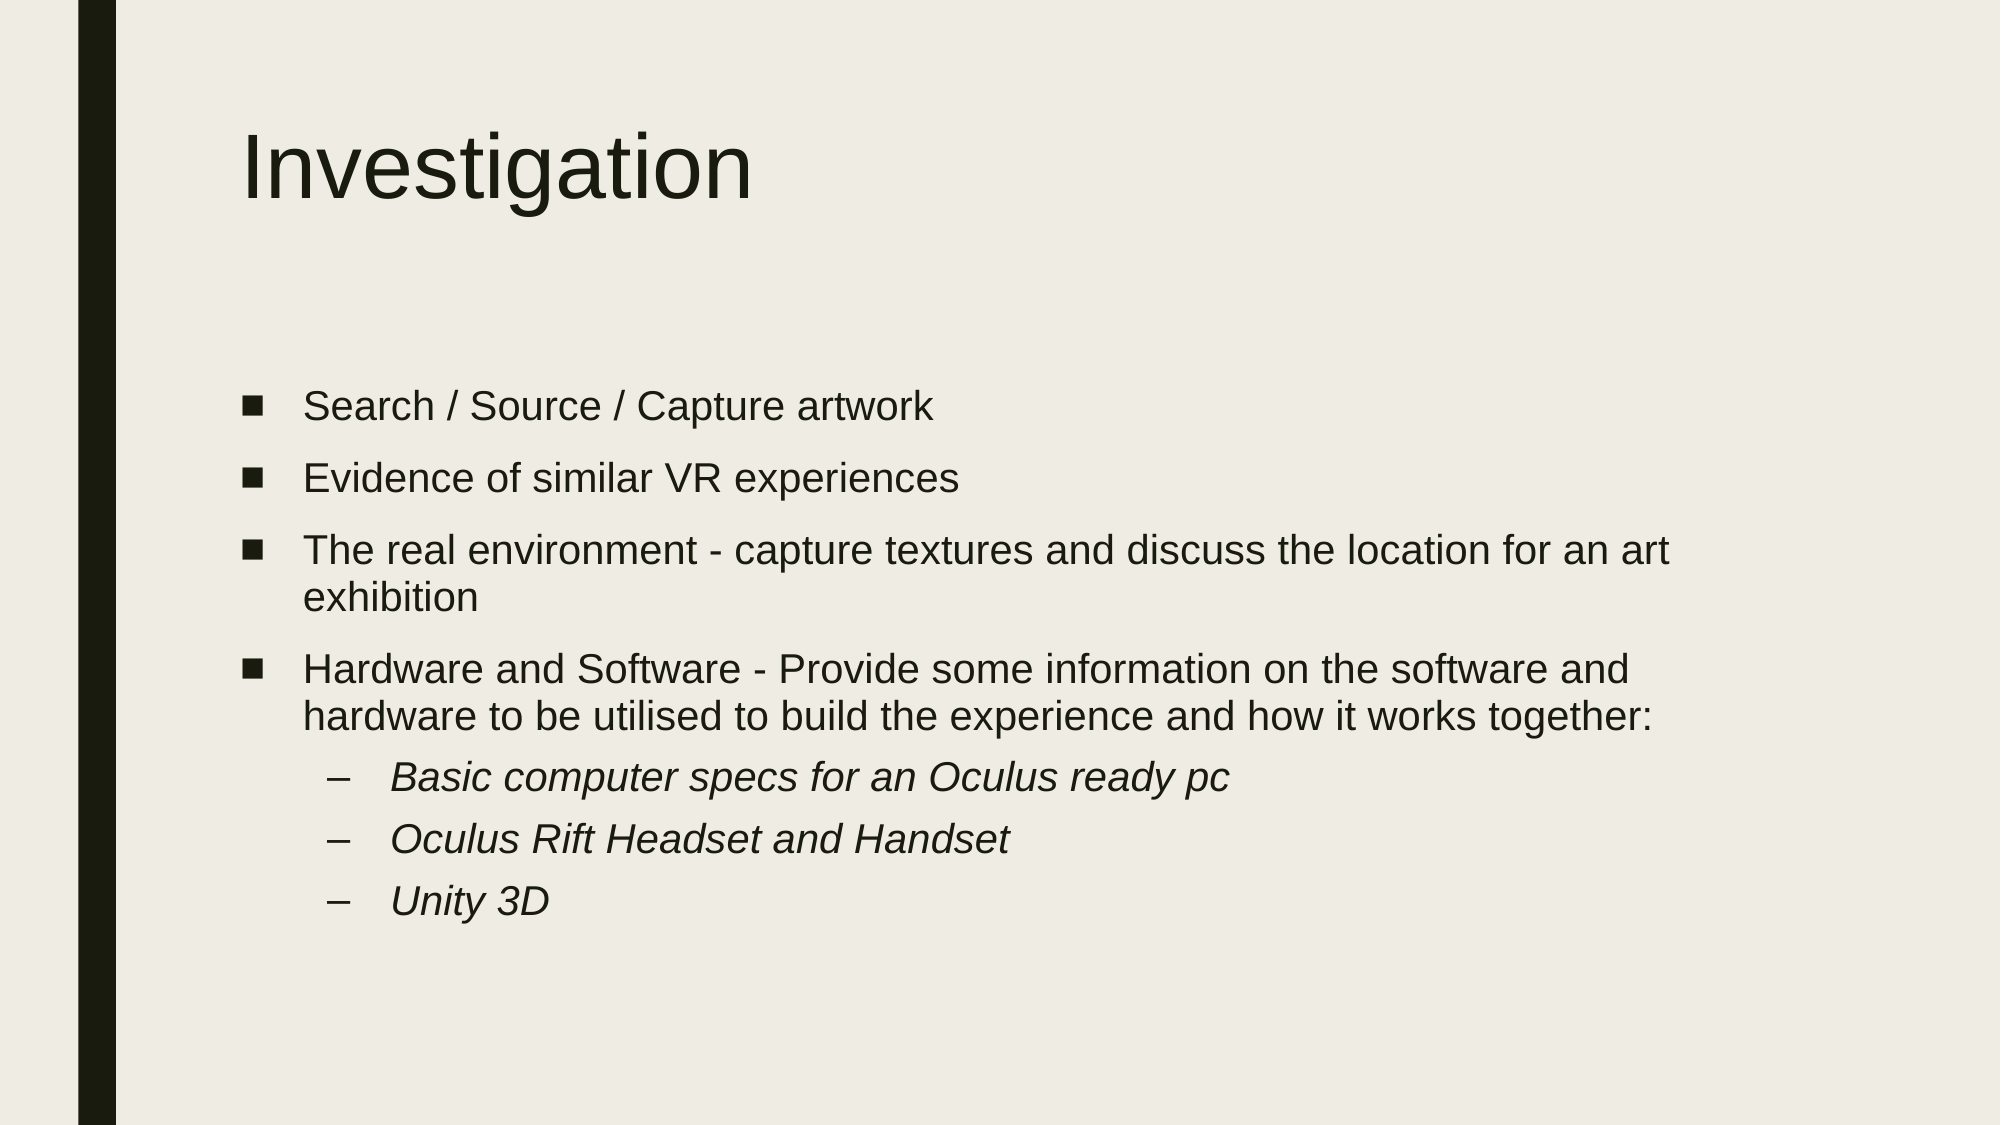

# Investigation
Search / Source / Capture artwork
Evidence of similar VR experiences
The real environment - capture textures and discuss the location for an art exhibition
Hardware and Software - Provide some information on the software and hardware to be utilised to build the experience and how it works together:
Basic computer specs for an Oculus ready pc
Oculus Rift Headset and Handset
Unity 3D